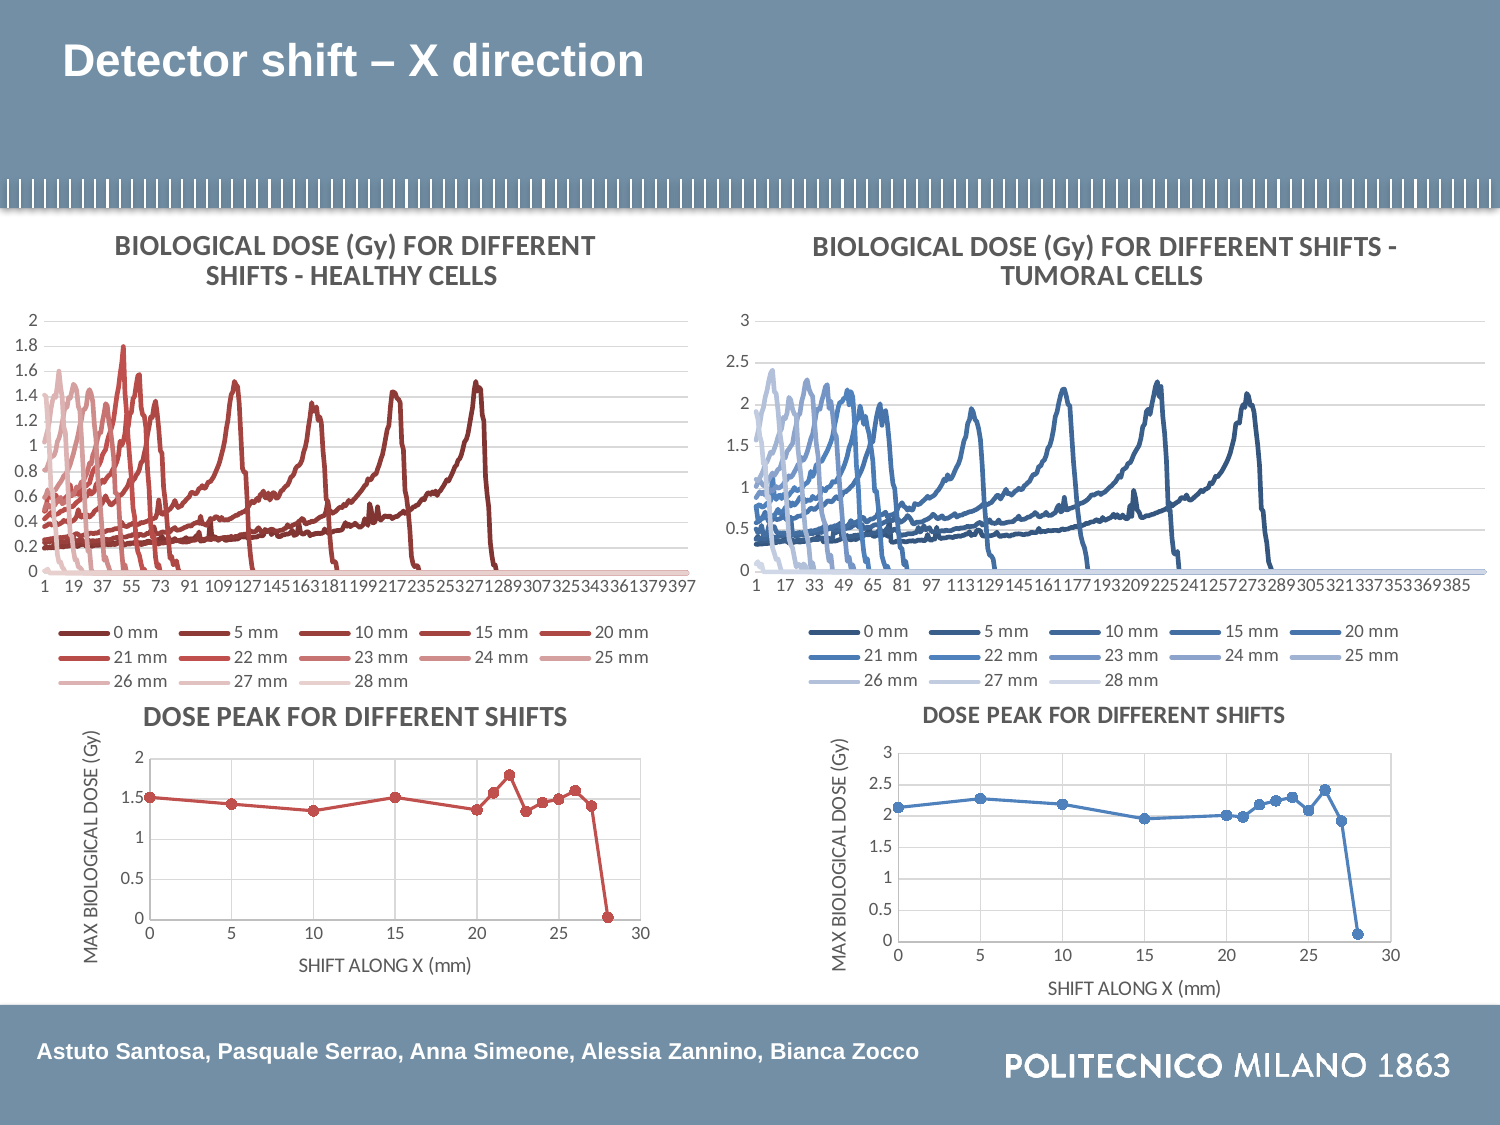

# Detector shift – X direction

### Chart: BIOLOGICAL DOSE (Gy) FOR DIFFERENT SHIFTS - HEALTHY CELLS

| Category | 0 mm | 5 mm | 10 mm | 15 mm | 20 mm | 21 mm | 22 mm | 23 mm | 24 mm | 25 mm | 26 mm | 27 mm | 28 mm |
|---|---|---|---|---|---|---|---|---|---|---|---|---|---|

### Chart: BIOLOGICAL DOSE (Gy) FOR DIFFERENT SHIFTS - TUMORAL CELLS

| Category | 0 mm | 5 mm | 10 mm | 15 mm | 20 mm | 21 mm | 22 mm | 23 mm | 24 mm | 25 mm | 26 mm | 27 mm | 28 mm |
|---|---|---|---|---|---|---|---|---|---|---|---|---|---|

### Chart: DOSE PEAK FOR DIFFERENT SHIFTS

| Category |  |
|---|---|

### Chart: DOSE PEAK FOR DIFFERENT SHIFTS

| Category |  |
|---|---|